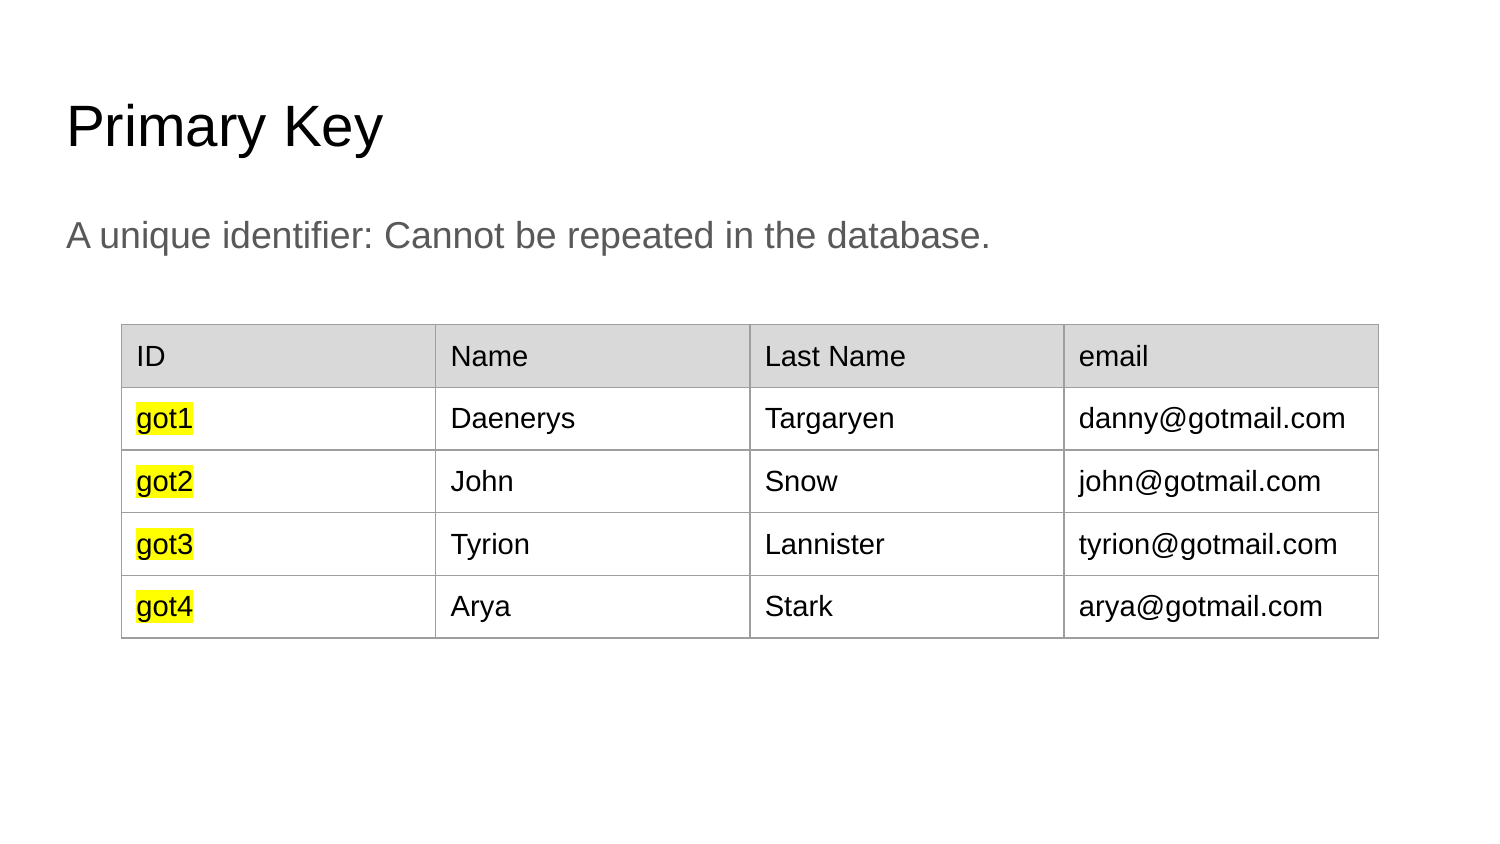

# Primary Key
A unique identifier: Cannot be repeated in the database.
| ID | Name | Last Name | email |
| --- | --- | --- | --- |
| got1 | Daenerys | Targaryen | danny@gotmail.com |
| got2 | John | Snow | john@gotmail.com |
| got3 | Tyrion | Lannister | tyrion@gotmail.com |
| got4 | Arya | Stark | arya@gotmail.com |